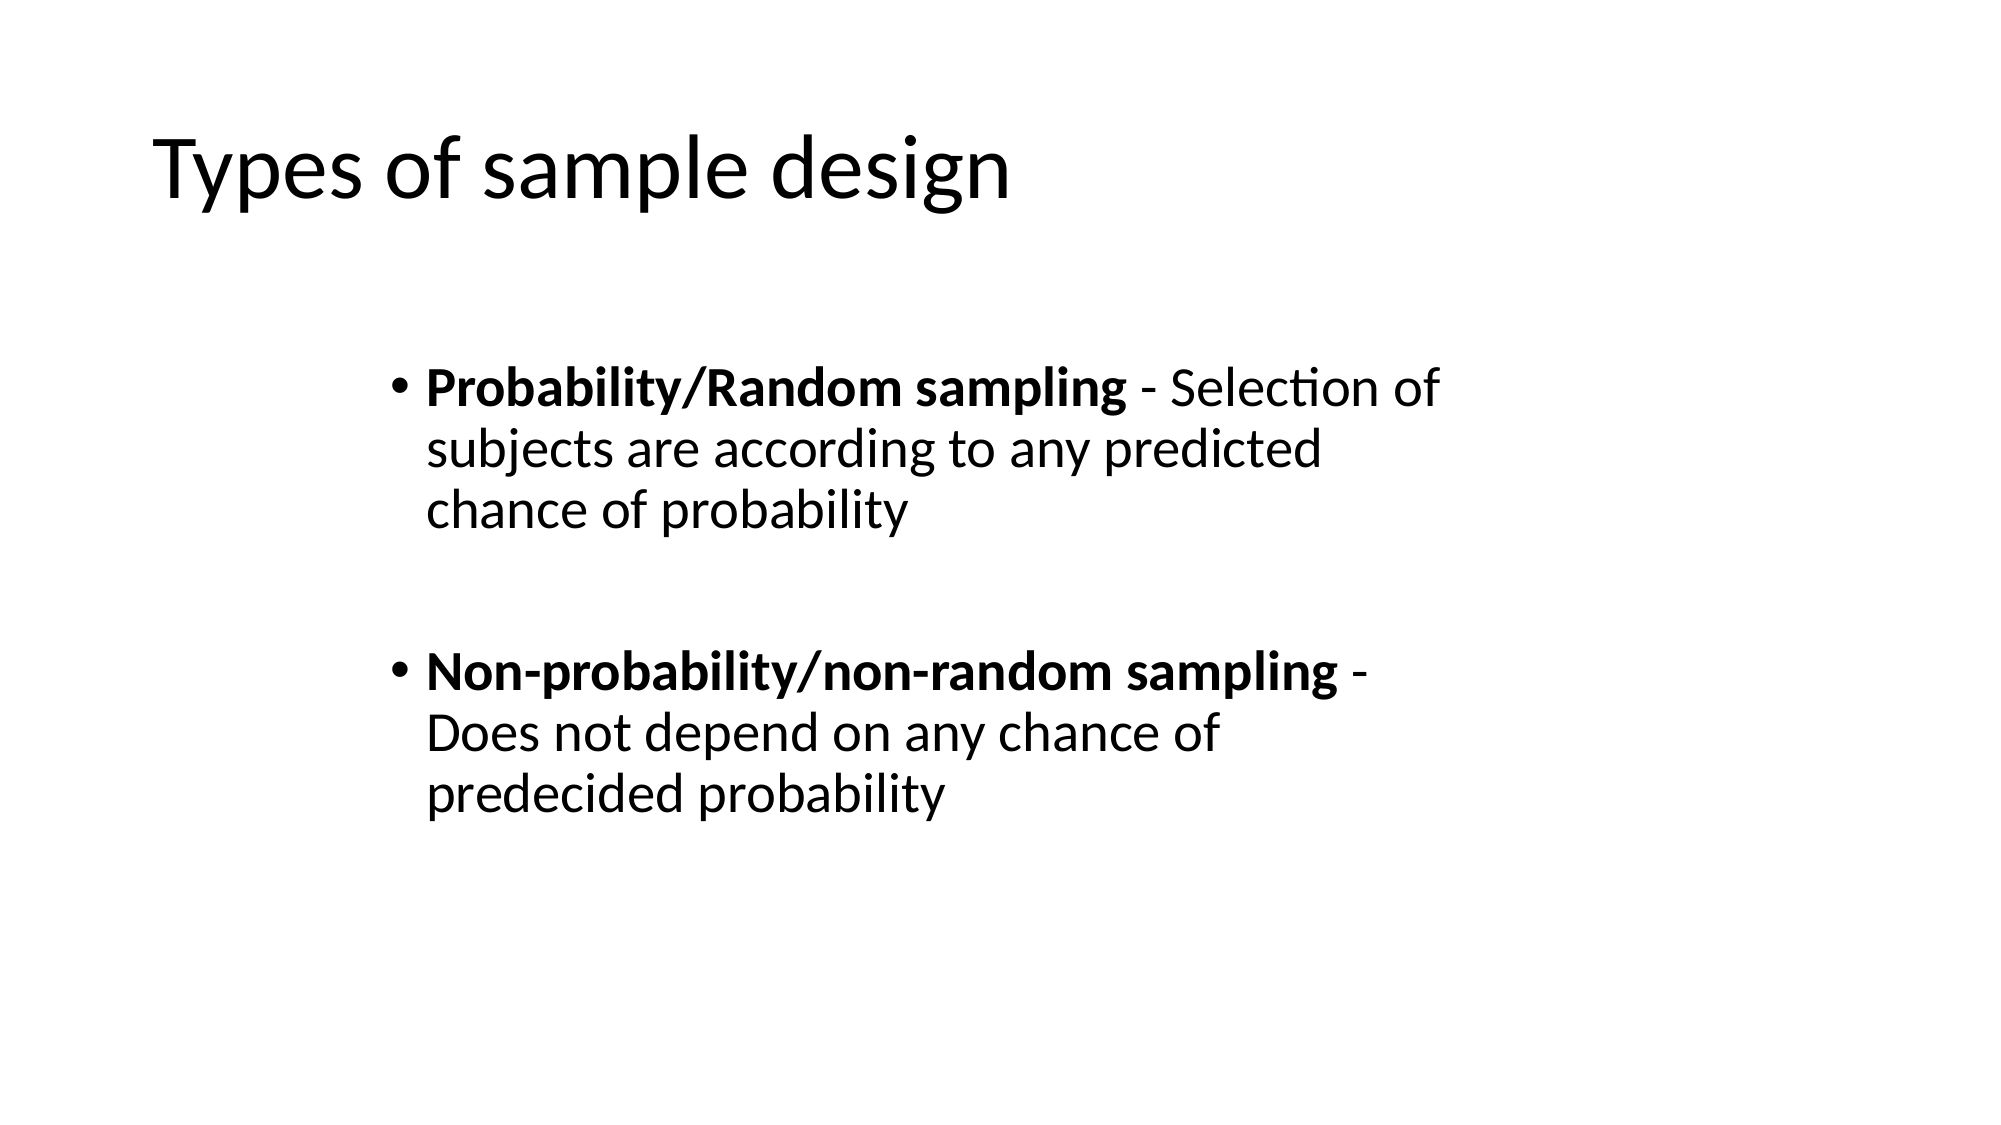

# Types of sample design
Probability/Random sampling - Selection of subjects are according to any predicted chance of probability

Non-probability/non-random sampling - Does not depend on any chance of predecided probability